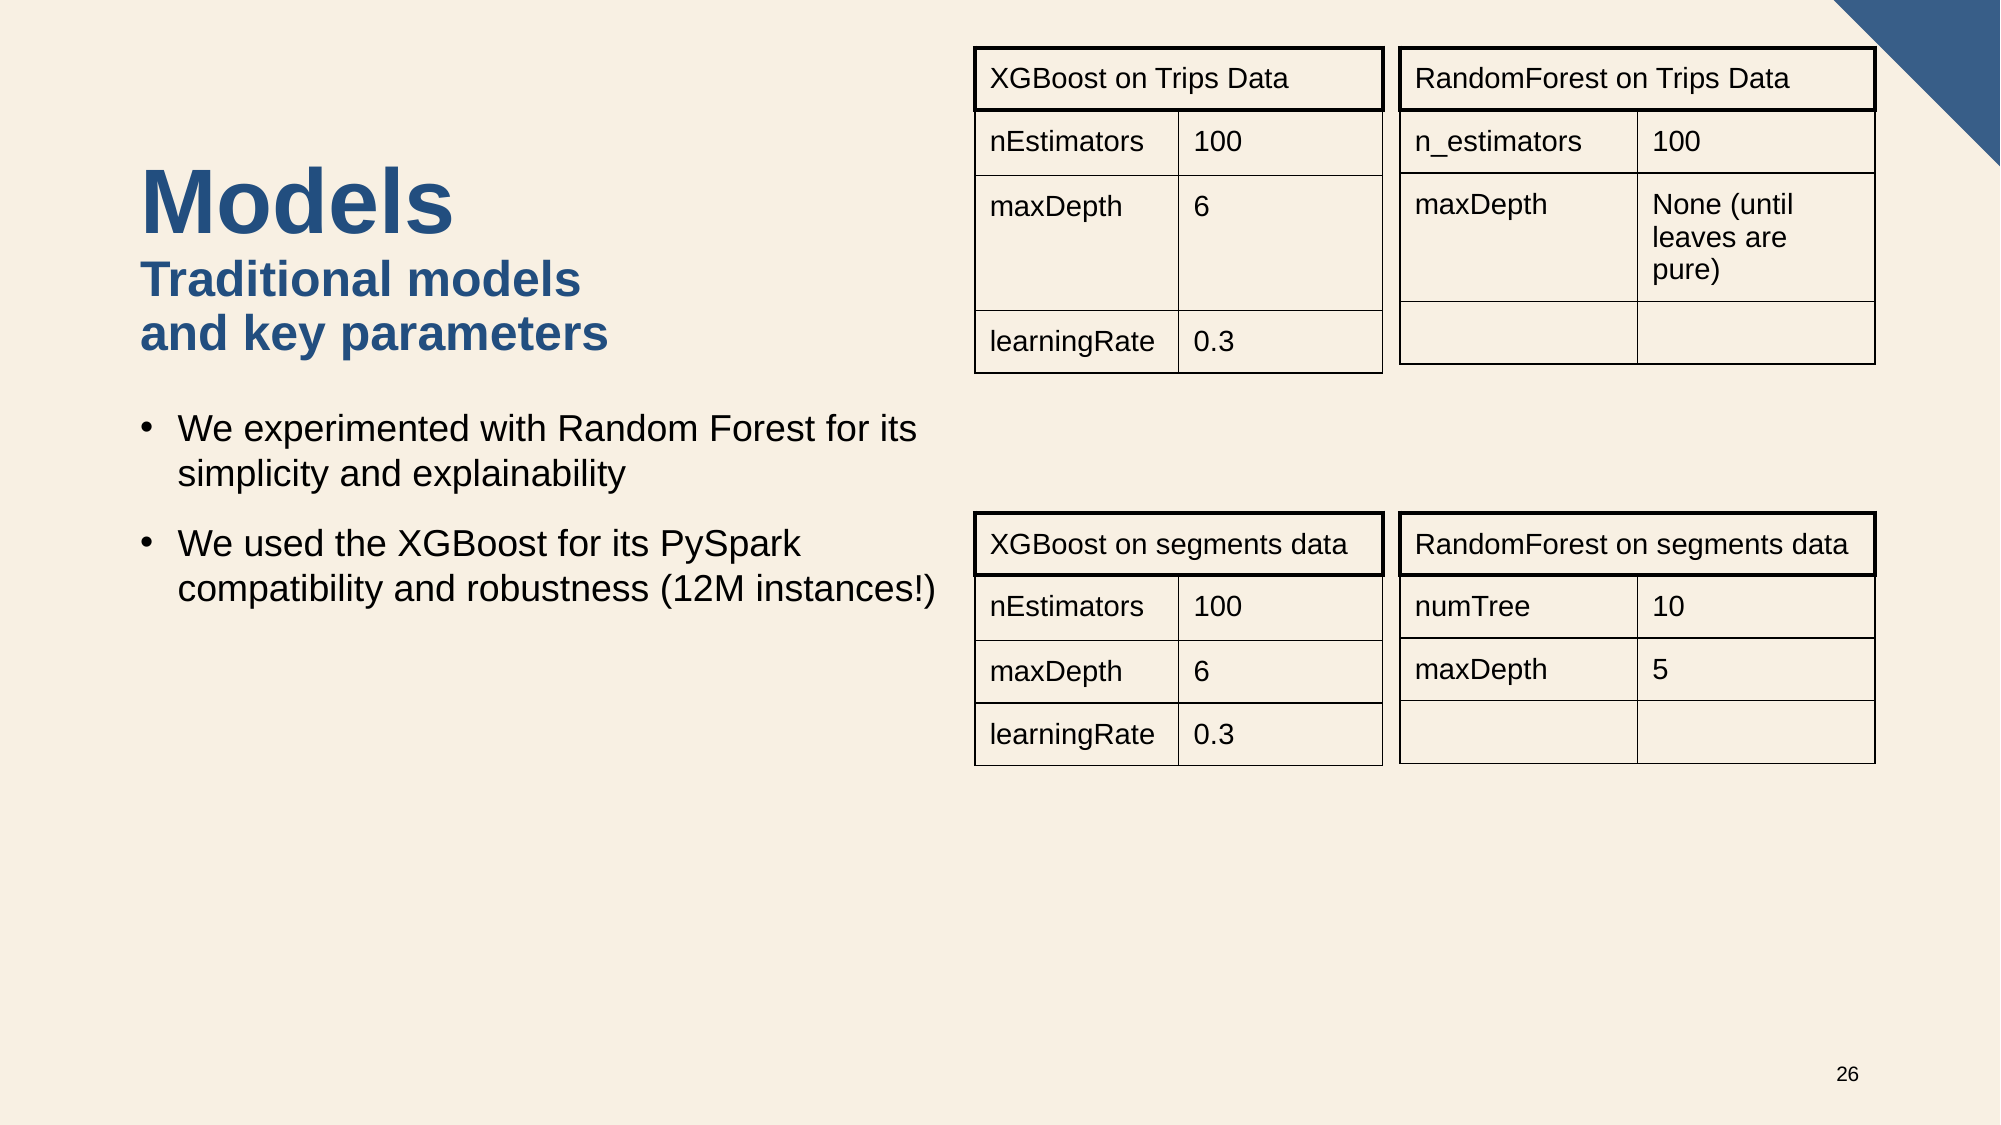

| XGBoost on Trips Data |  |
| --- | --- |
| nEstimators | 100 |
| maxDepth | 6 |
| learningRate | 0.3 |
| RandomForest on Trips Data |  |
| --- | --- |
| n\_estimators | 100 |
| maxDepth | None (until leaves are pure) |
|  |  |

# Models
Traditional models
and key parameters
We experimented with Random Forest for its simplicity and explainability
We used the XGBoost for its PySpark compatibility and robustness (12M instances!)

| XGBoost on segments data |  |
| --- | --- |
| nEstimators | 100 |
| maxDepth | 6 |
| learningRate | 0.3 |
| RandomForest on segments data |  |
| --- | --- |
| numTree | 10 |
| maxDepth | 5 |
|  |  |
26